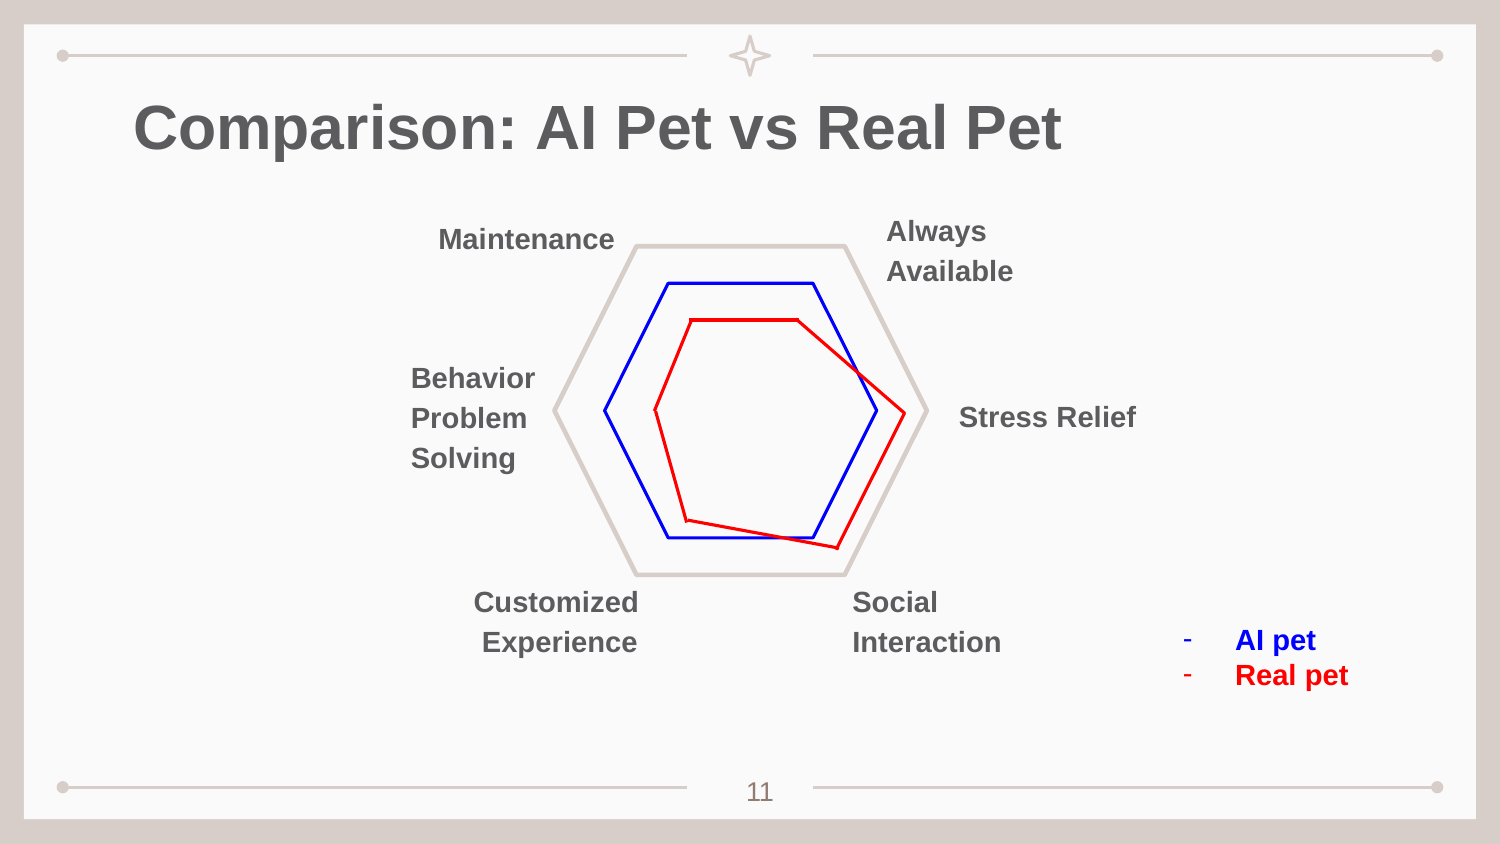

# Comparison: AI Pet vs Real Pet
Always Available
Maintenance

Behavior
Problem
Solving
Stress Relief
Customized
 Experience
Social Interaction
AI pet
Real pet
11